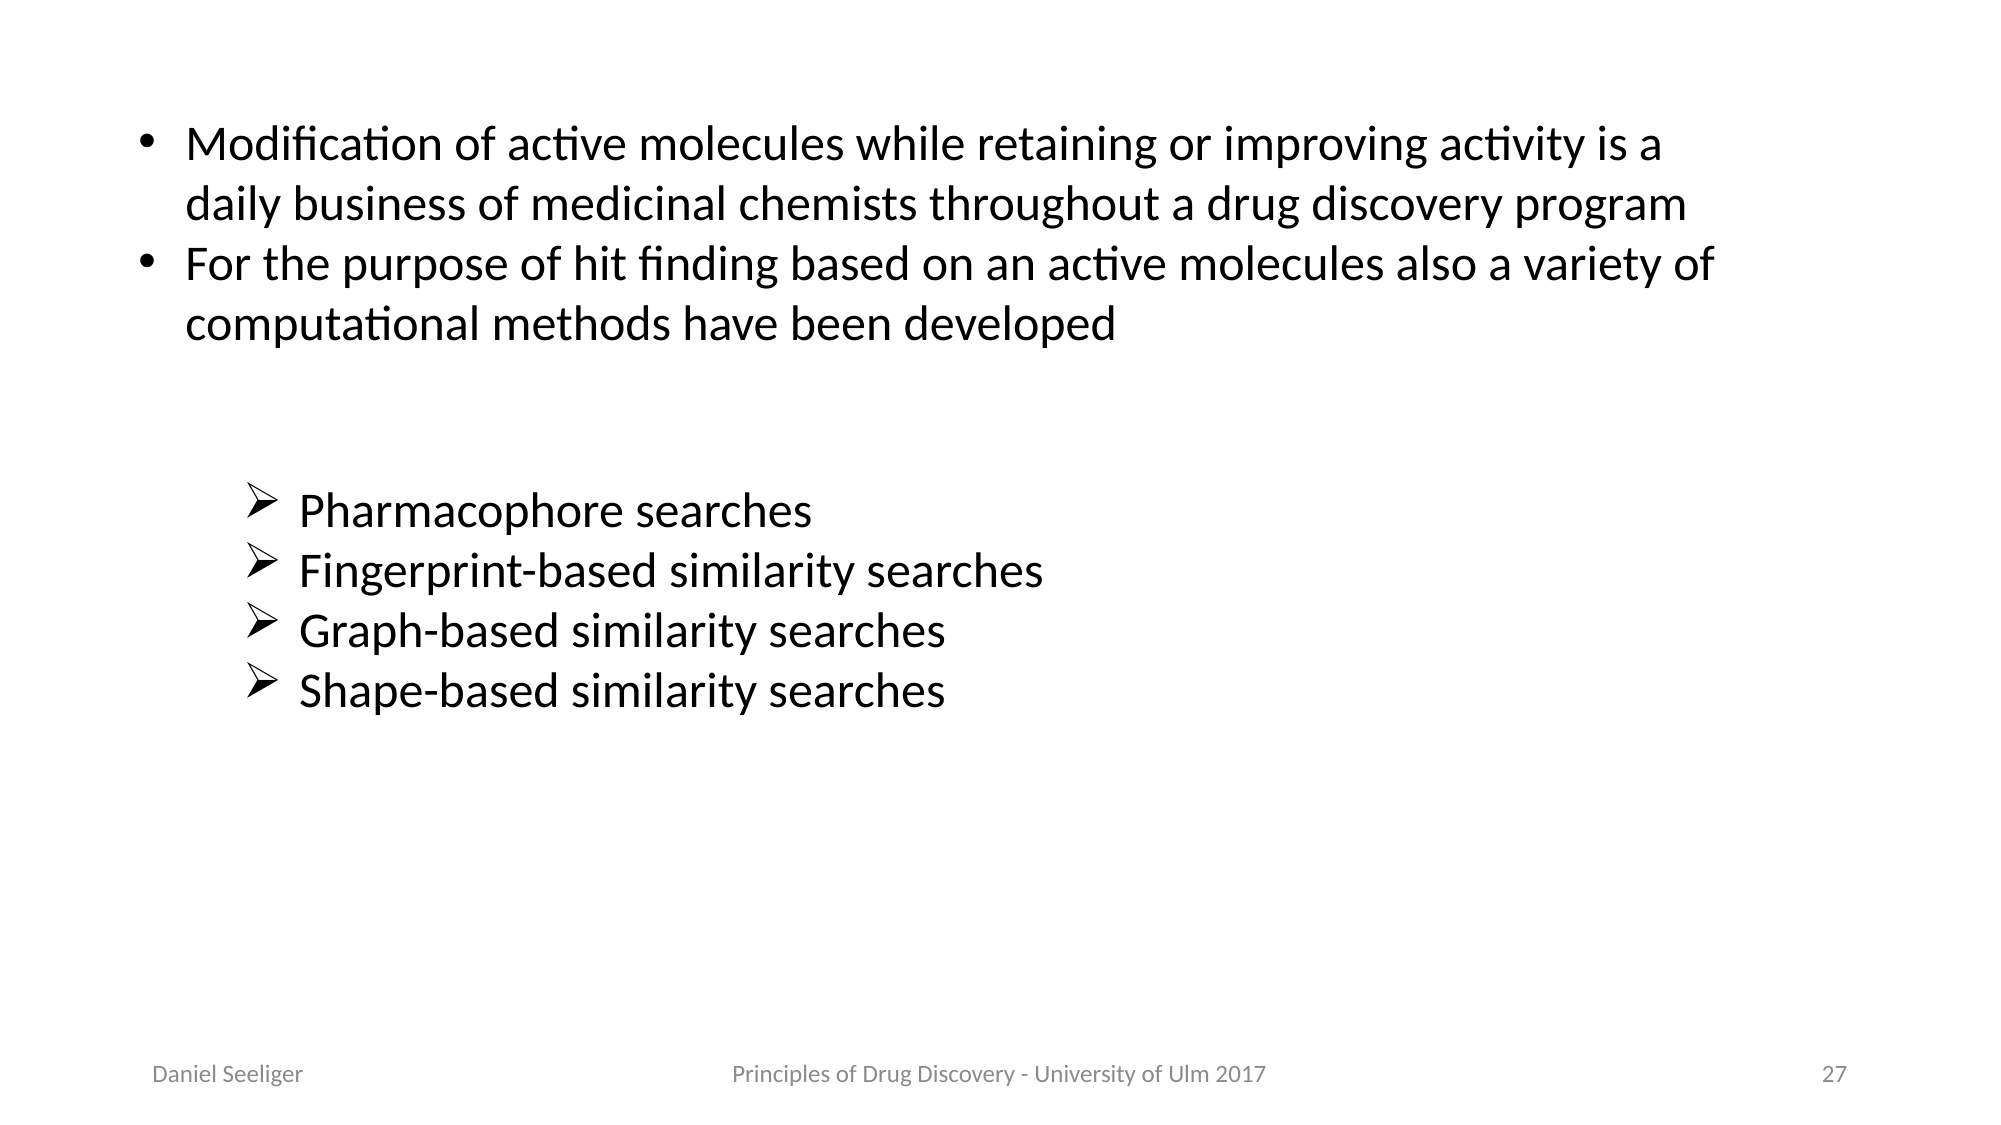

Modification of active molecules while retaining or improving activity is a daily business of medicinal chemists throughout a drug discovery program
For the purpose of hit finding based on an active molecules also a variety of computational methods have been developed
Pharmacophore searches
Fingerprint-based similarity searches
Graph-based similarity searches
Shape-based similarity searches
Daniel Seeliger
Principles of Drug Discovery - University of Ulm 2017
27